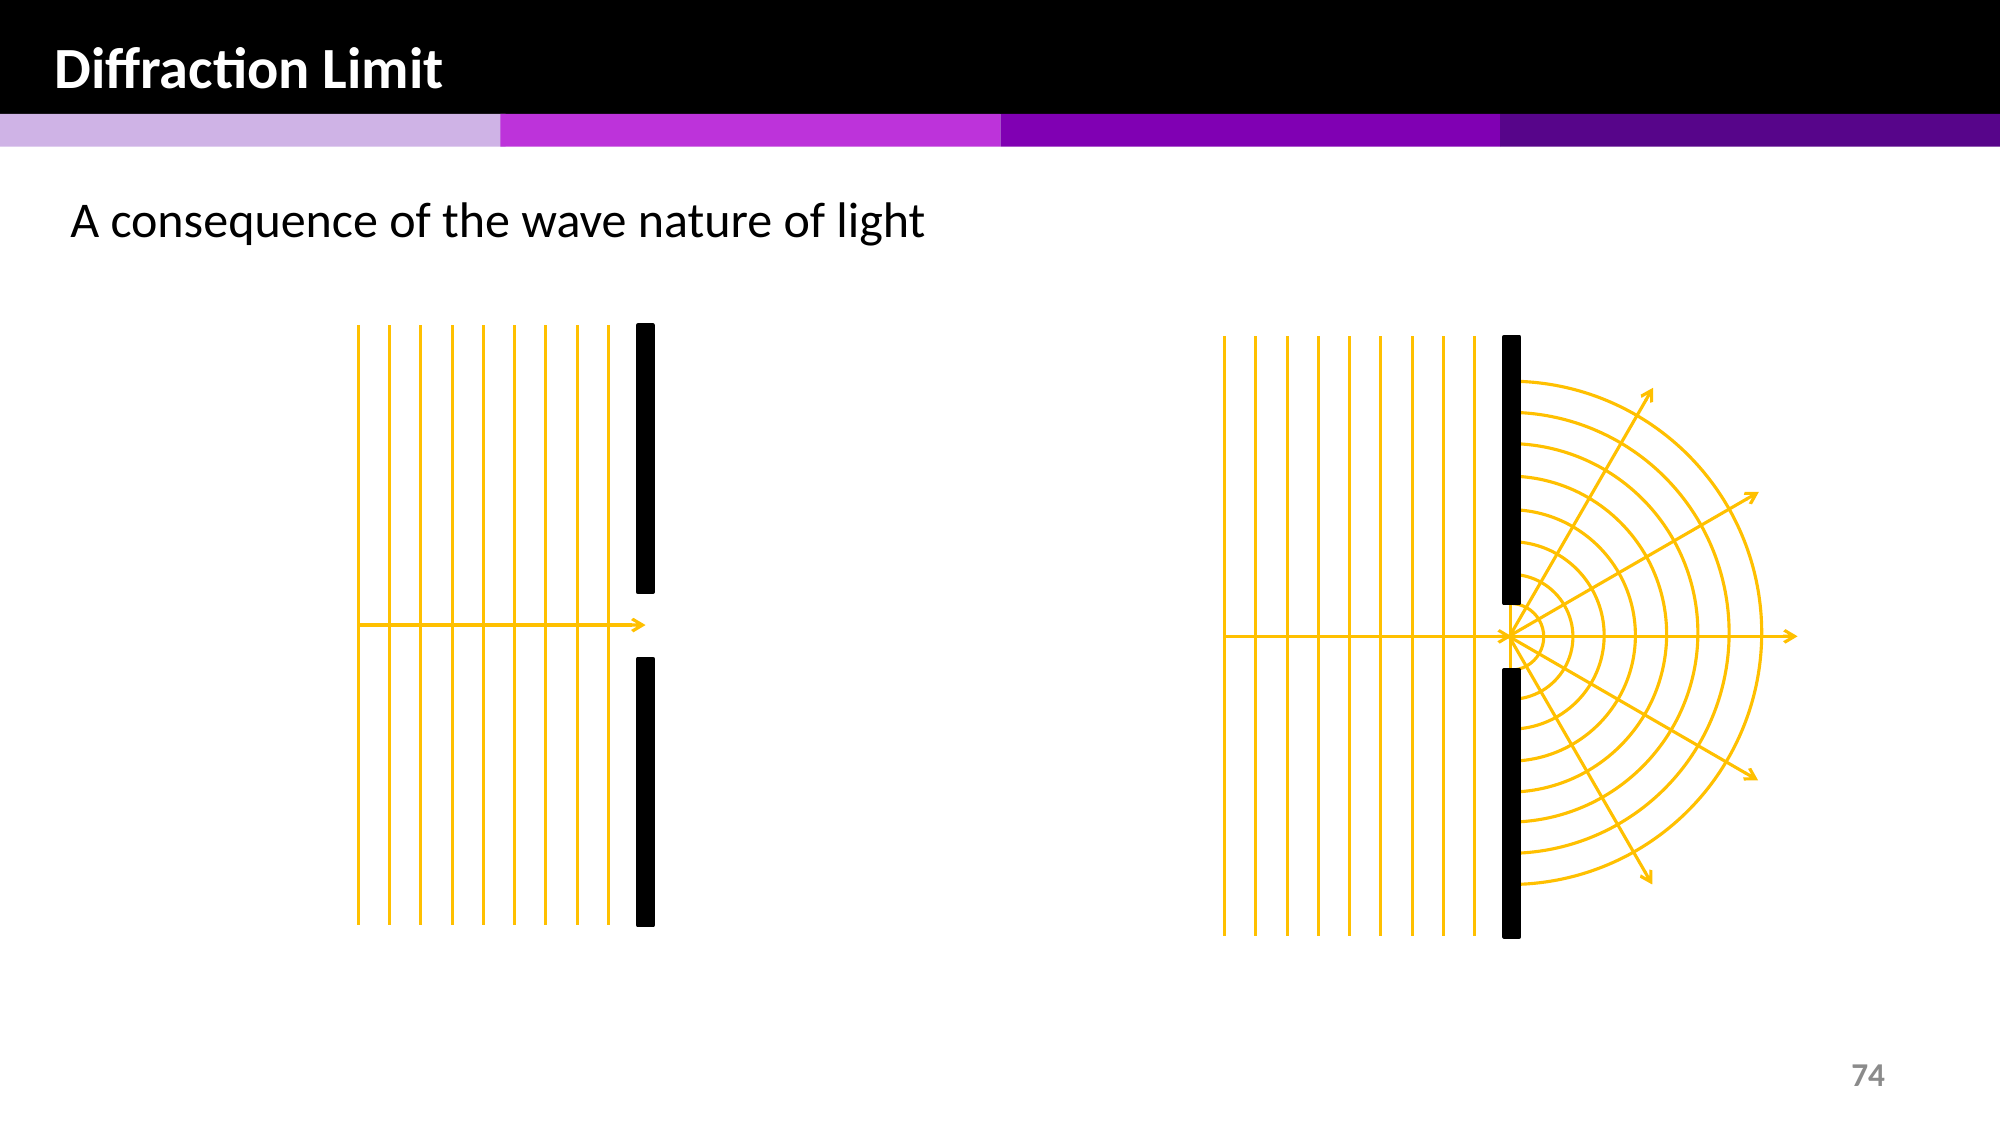

Diffraction limit
Diffraction Limit
A consequence of the wave nature of light